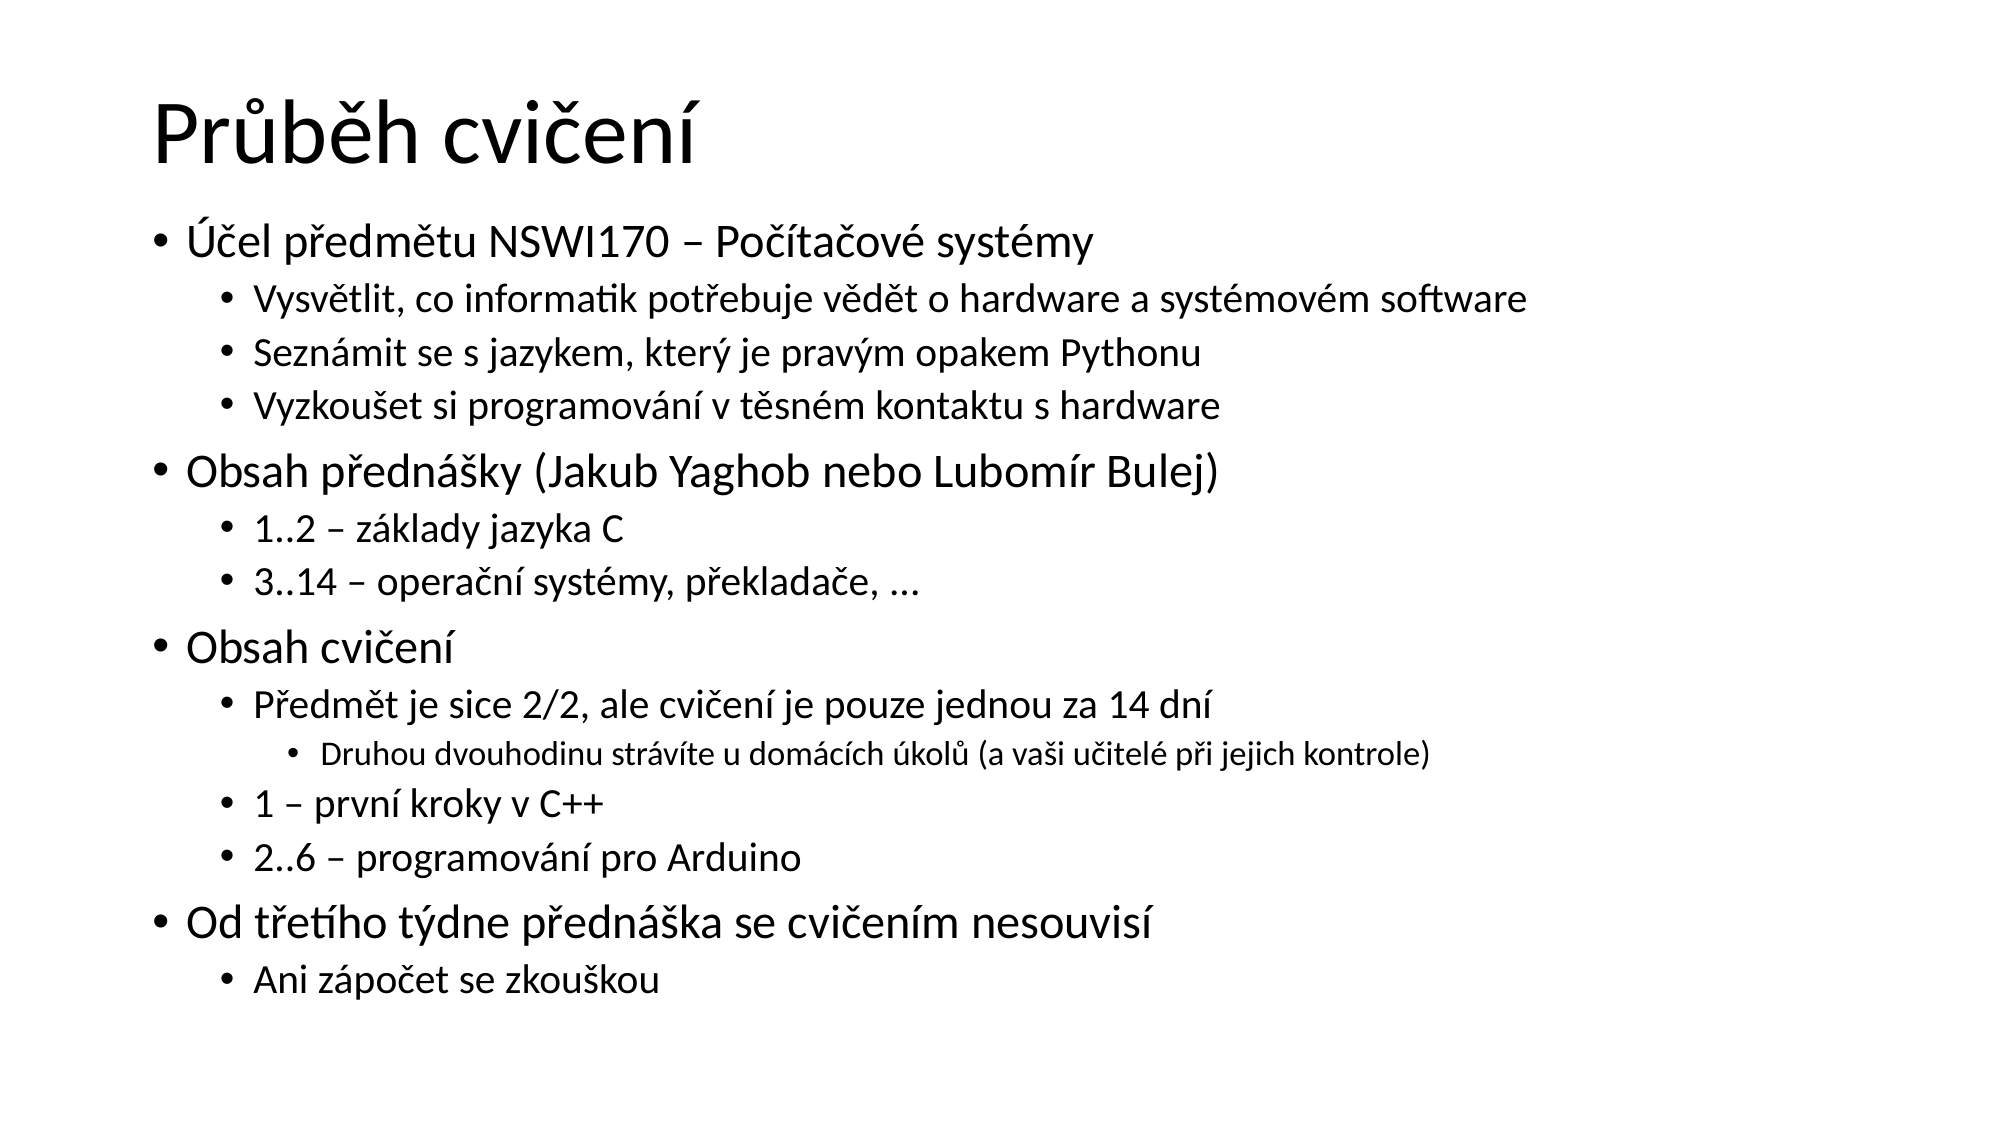

# Průběh cvičení
Účel předmětu NSWI170 – Počítačové systémy
Vysvětlit, co informatik potřebuje vědět o hardware a systémovém software
Seznámit se s jazykem, který je pravým opakem Pythonu
Vyzkoušet si programování v těsném kontaktu s hardware
Obsah přednášky (Jakub Yaghob nebo Lubomír Bulej)
1..2 – základy jazyka C
3..14 – operační systémy, překladače, ...
Obsah cvičení
Předmět je sice 2/2, ale cvičení je pouze jednou za 14 dní
Druhou dvouhodinu strávíte u domácích úkolů (a vaši učitelé při jejich kontrole)
1 – první kroky v C++
2..6 – programování pro Arduino
Od třetího týdne přednáška se cvičením nesouvisí
Ani zápočet se zkouškou